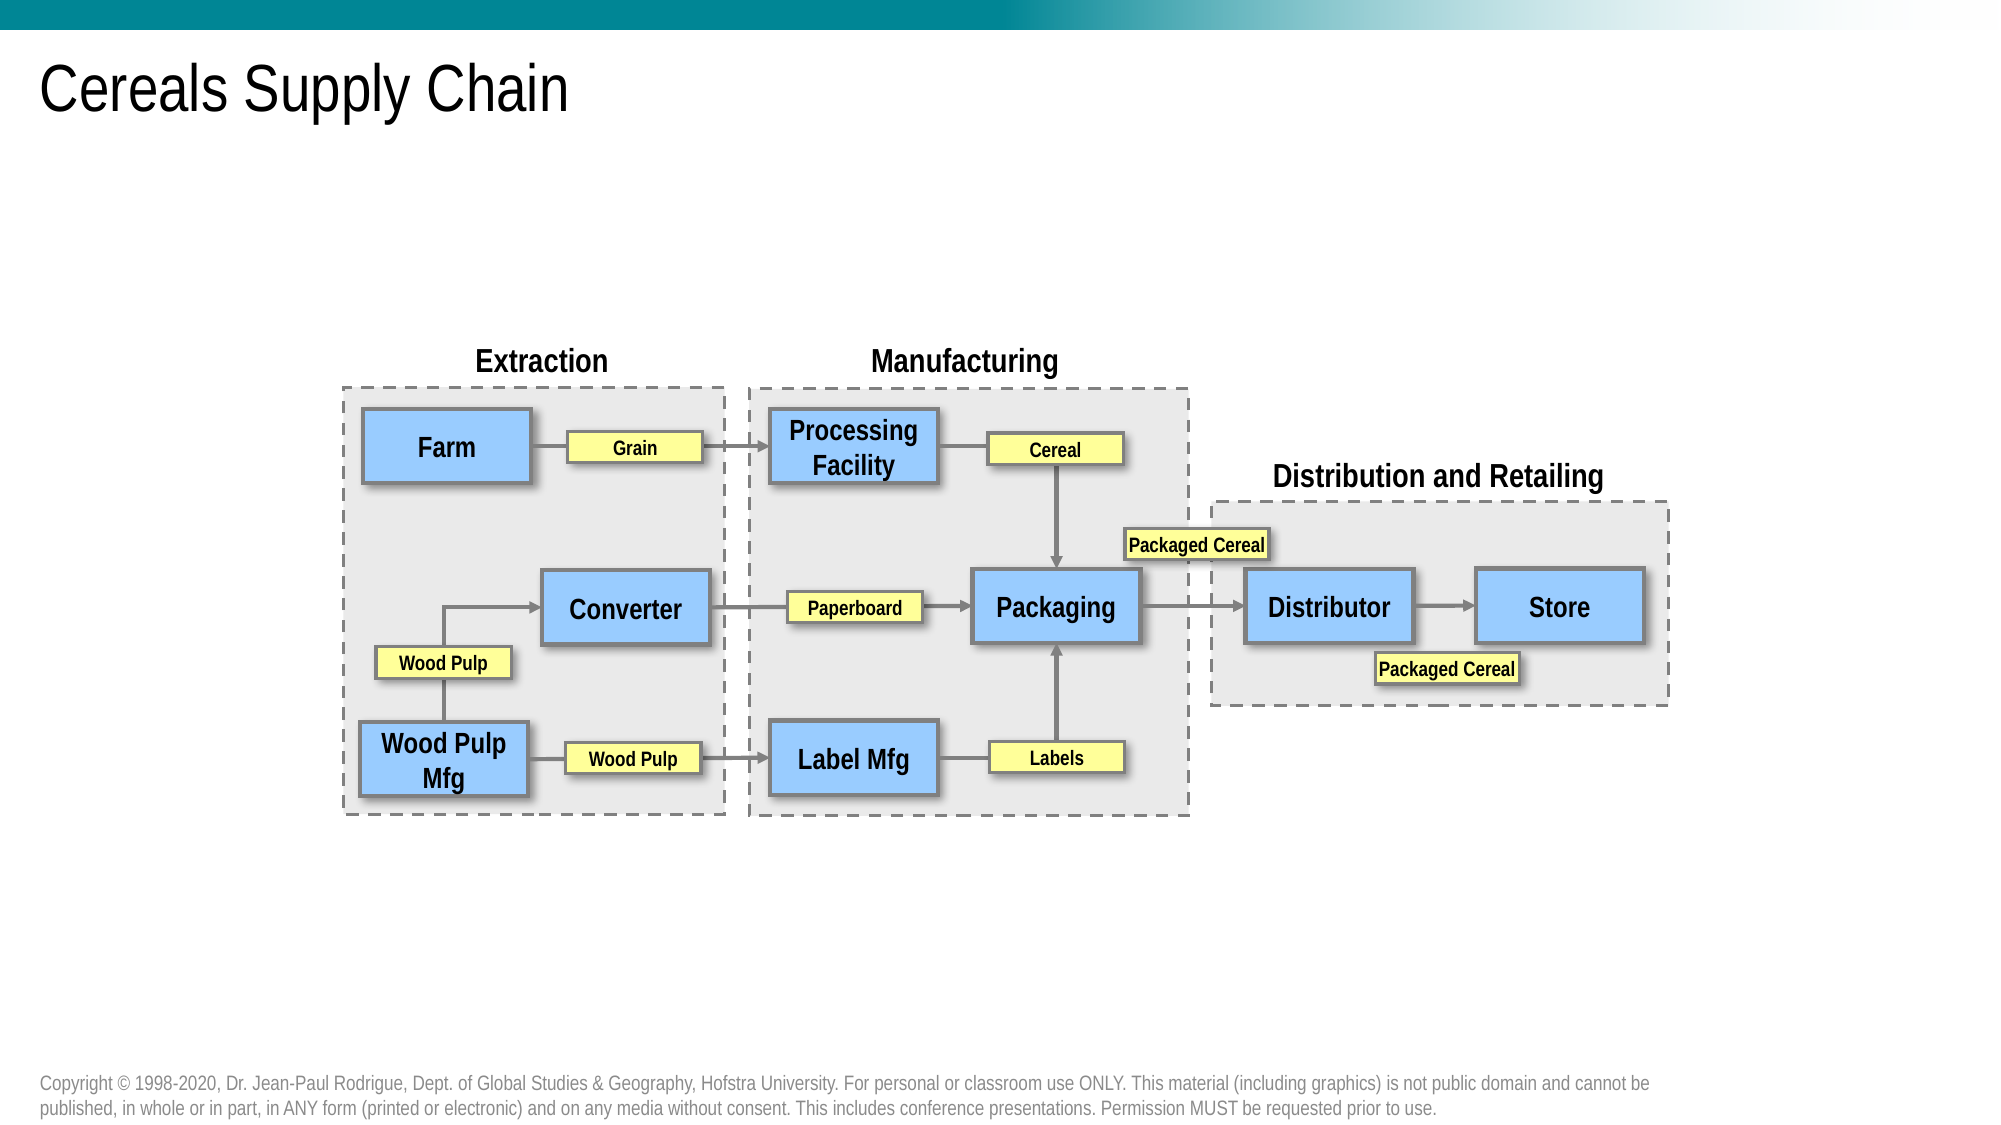

# Cereals Supply Chain
Manufacturing
Extraction

Farm
Processing Facility
Grain
Cereal
Distribution and Retailing

Packaged Cereal
Store
Packaging
Distributor
Converter
Paperboard
Wood Pulp
Packaged Cereal
Label Mfg
Wood Pulp Mfg
Labels
Wood Pulp
Copyright © 1998-2020, Dr. Jean-Paul Rodrigue, Dept. of Global Studies & Geography, Hofstra University. For personal or classroom use ONLY. This material (including graphics) is not public domain and cannot be published, in whole or in part, in ANY form (printed or electronic) and on any media without consent. This includes conference presentations. Permission MUST be requested prior to use.